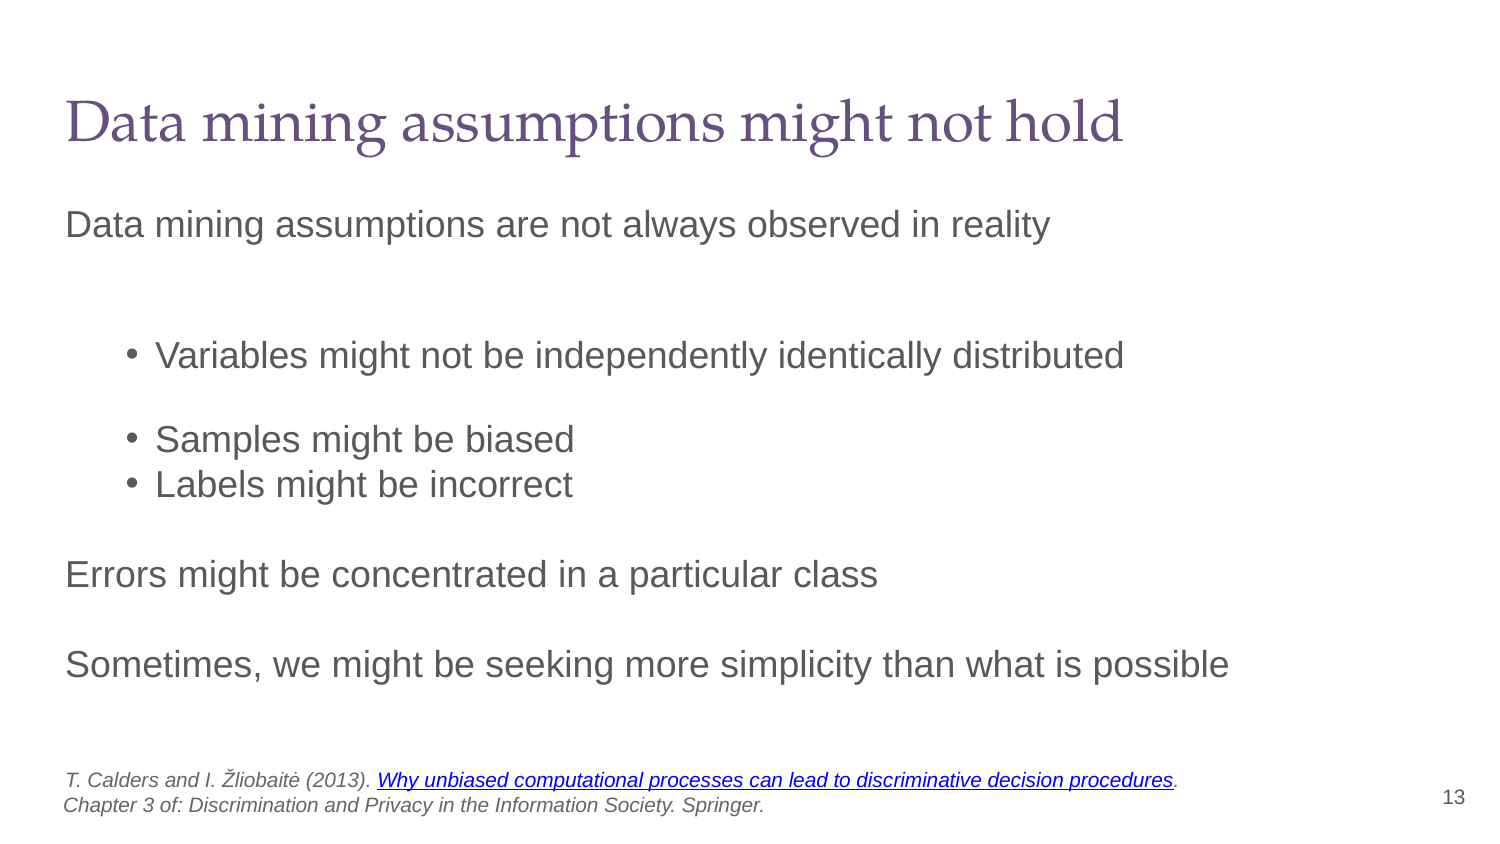

# Data mining assumptions might not hold
Data mining assumptions are not always observed in reality

Variables might not be independently identically distributed
Samples might be biased
Labels might be incorrect

Errors might be concentrated in a particular class

Sometimes, we might be seeking more simplicity than what is possible
T. Calders and I. Žliobaitė (2013). Why unbiased computational processes can lead to discriminative decision procedures.  Chapter 3 of: Discrimination and Privacy in the Information Society. Springer.
13